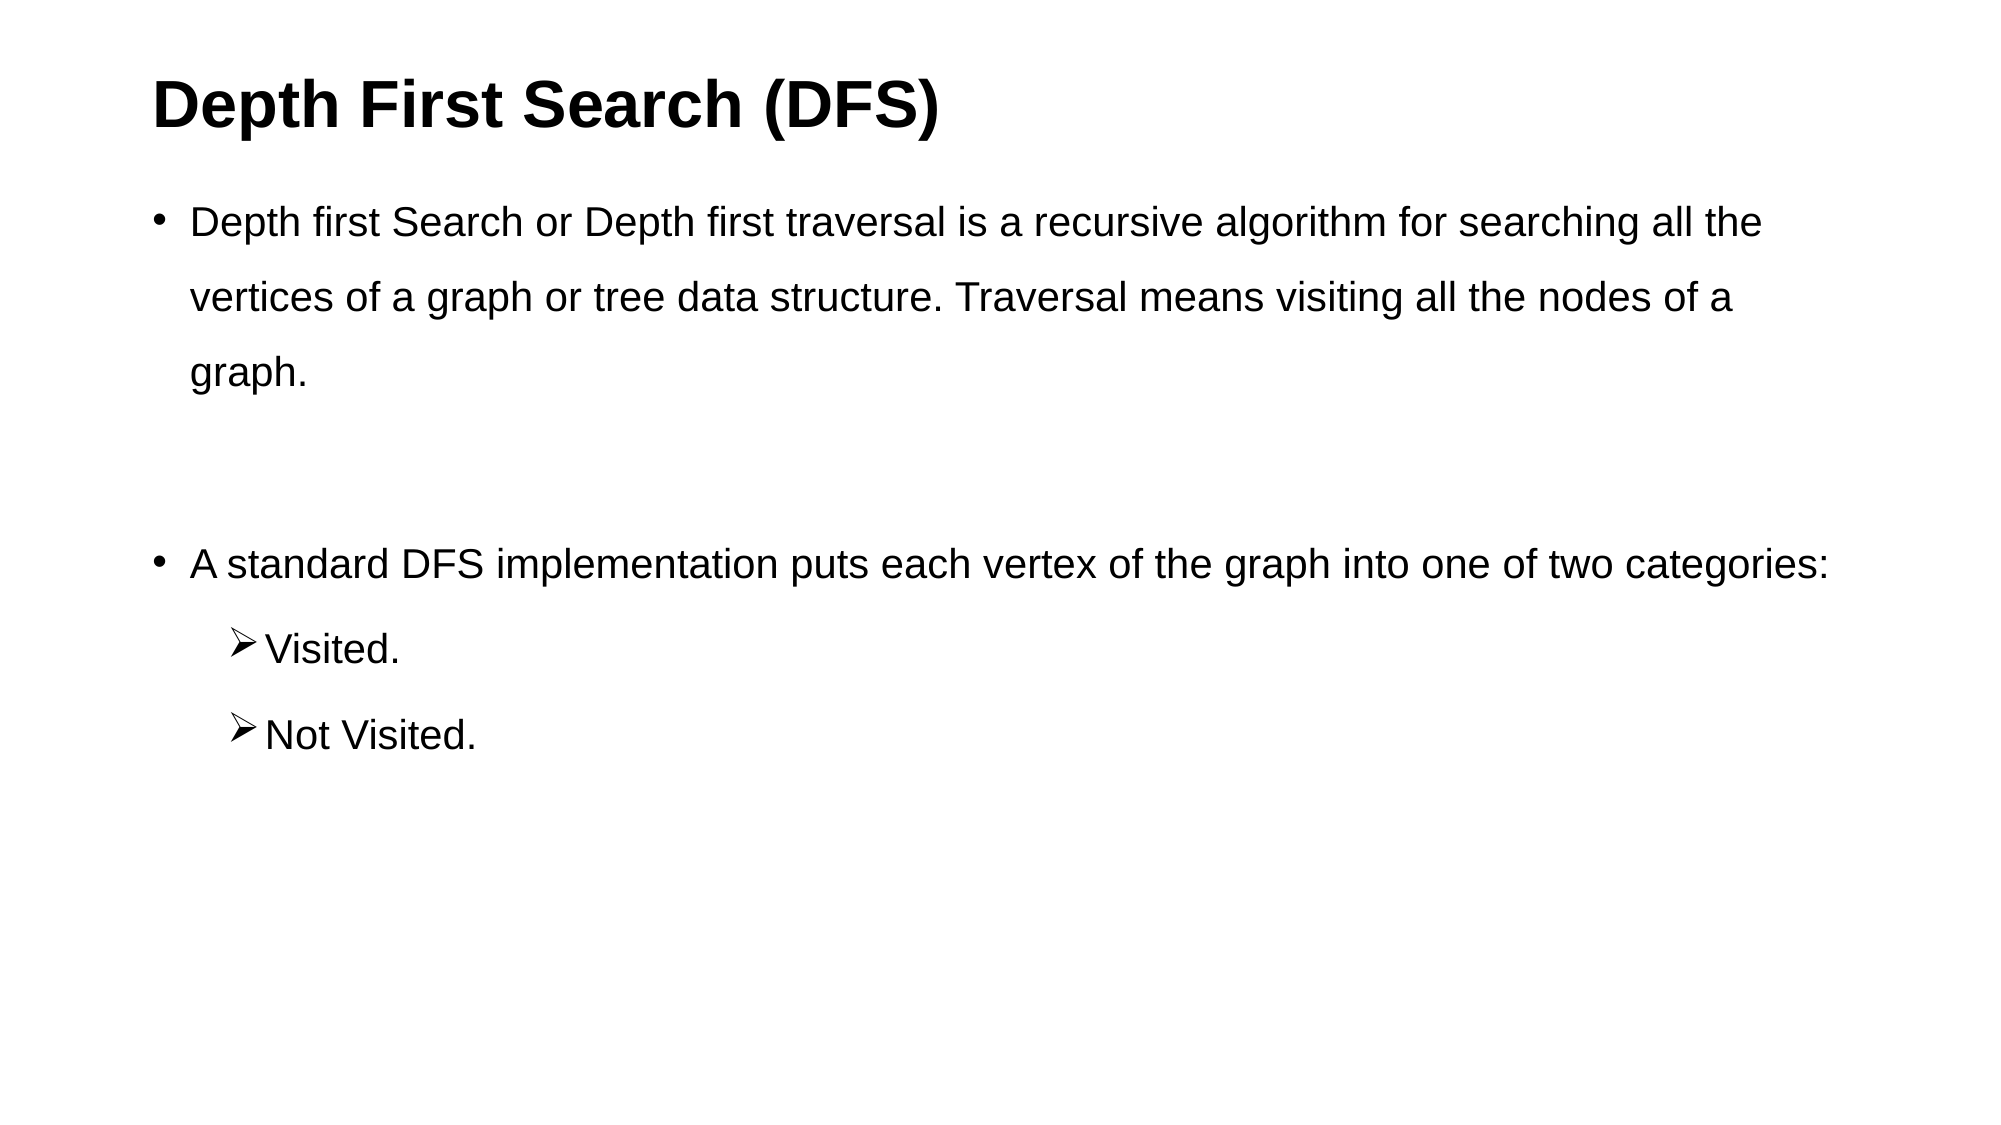

# Depth First Search (DFS)
Depth first Search or Depth first traversal is a recursive algorithm for searching all the vertices of a graph or tree data structure. Traversal means visiting all the nodes of a graph.

A standard DFS implementation puts each vertex of the graph into one of two categories:
Visited.
Not Visited.